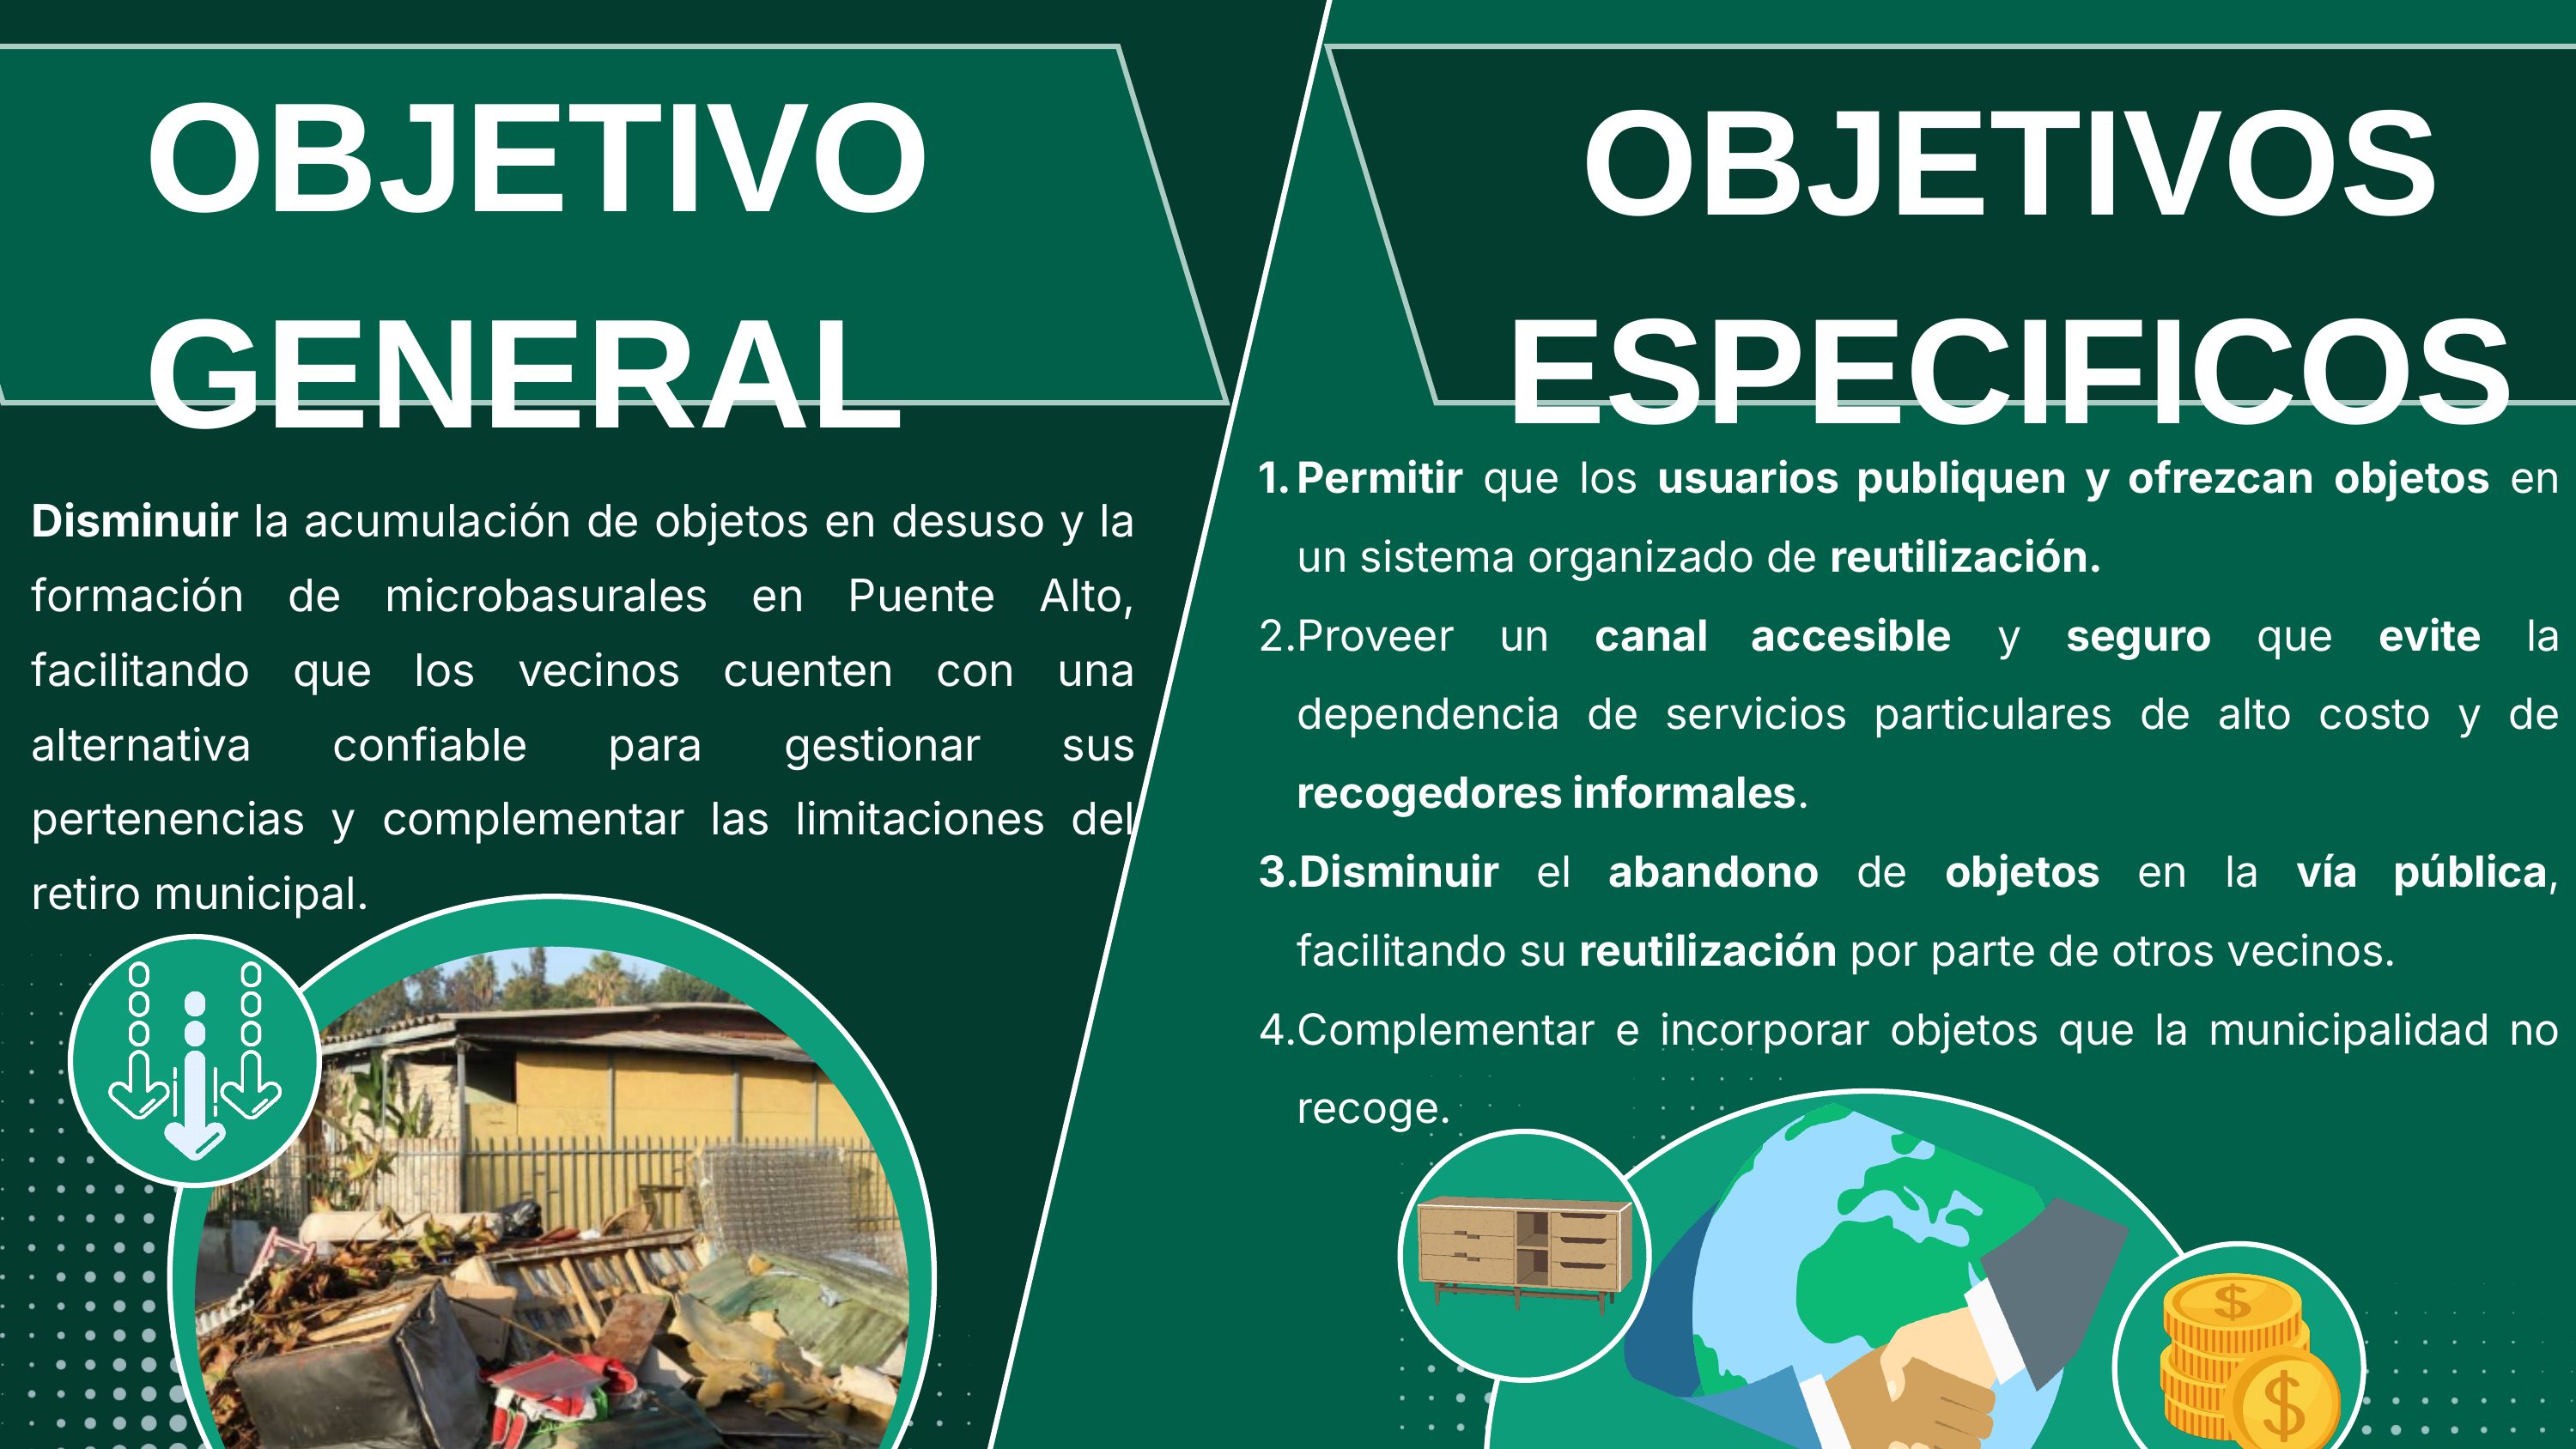

OBJETIVO GENERAL
OBJETIVOS ESPECIFICOS

Permitir que los usuarios publiquen y ofrezcan objetos en un sistema organizado de reutilización.
Proveer un canal accesible y seguro que evite la dependencia de servicios particulares de alto costo y de recogedores informales.
Disminuir el abandono de objetos en la vía pública, facilitando su reutilización por parte de otros vecinos.
Complementar e incorporar objetos que la municipalidad no recoge.
Disminuir la acumulación de objetos en desuso y la formación de microbasurales en Puente Alto, facilitando que los vecinos cuenten con una alternativa confiable para gestionar sus pertenencias y complementar las limitaciones del retiro municipal.